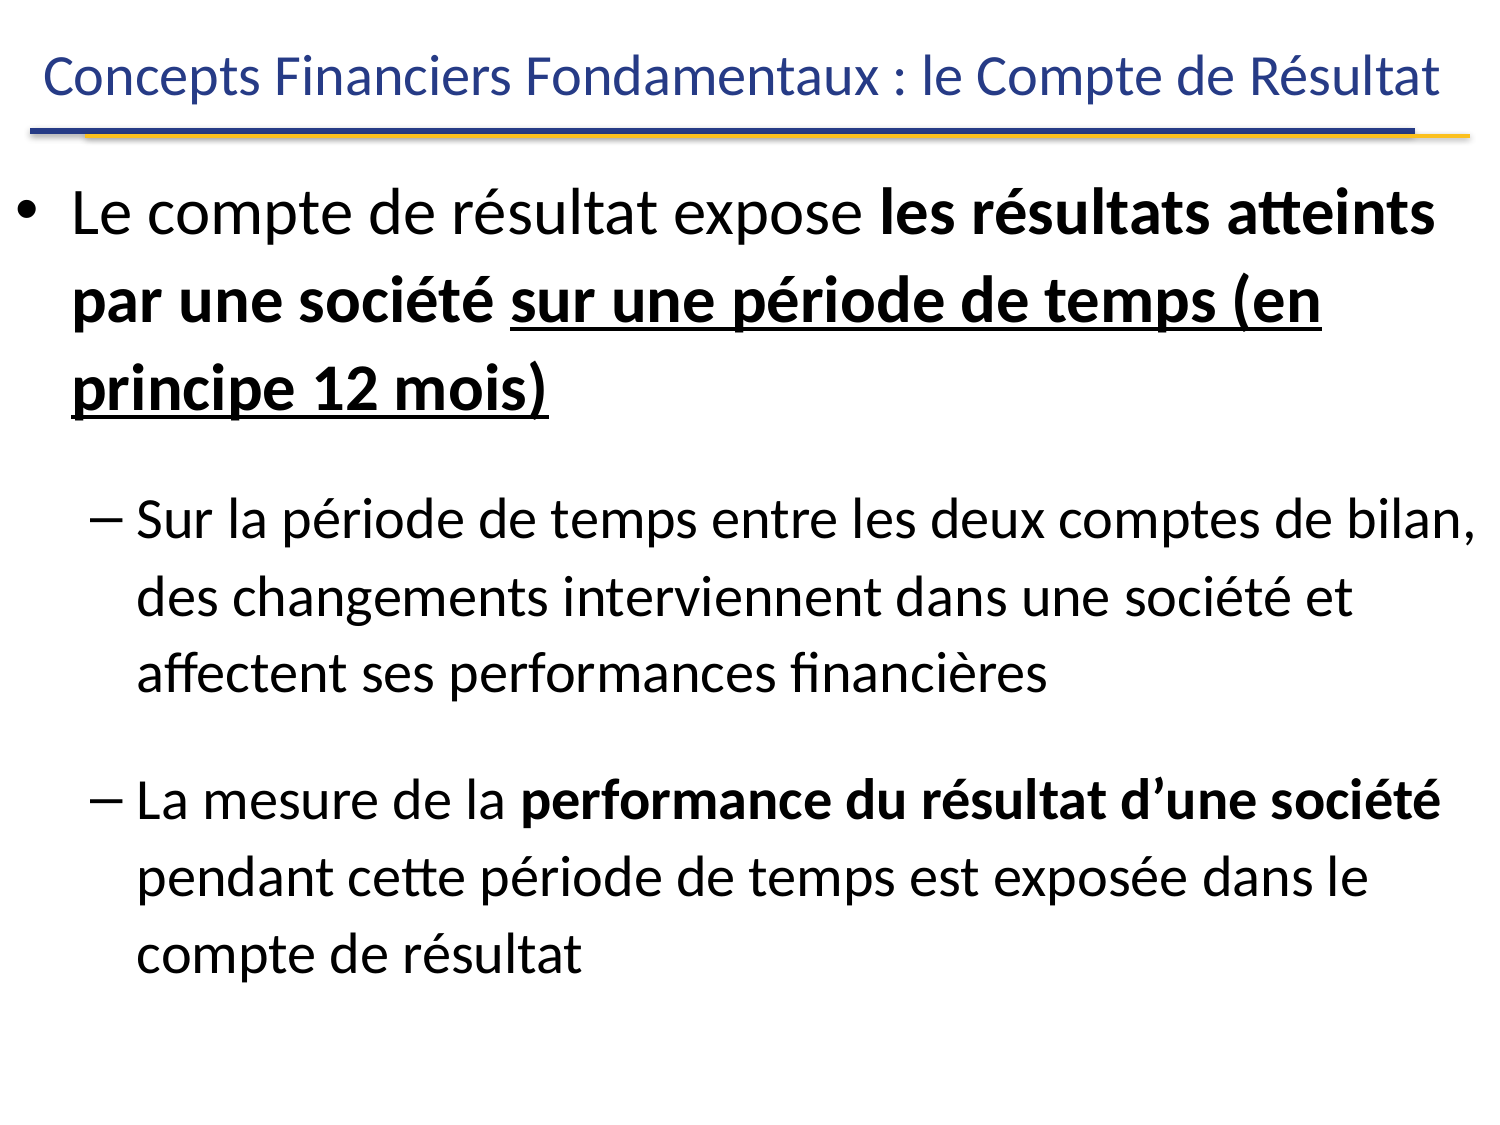

# Concepts Financiers Fondamentaux : le Compte de Résultat
Le compte de résultat expose les résultats atteints par une société sur une période de temps (en principe 12 mois)
Sur la période de temps entre les deux comptes de bilan, des changements interviennent dans une société et affectent ses performances financières
La mesure de la performance du résultat d’une société pendant cette période de temps est exposée dans le compte de résultat